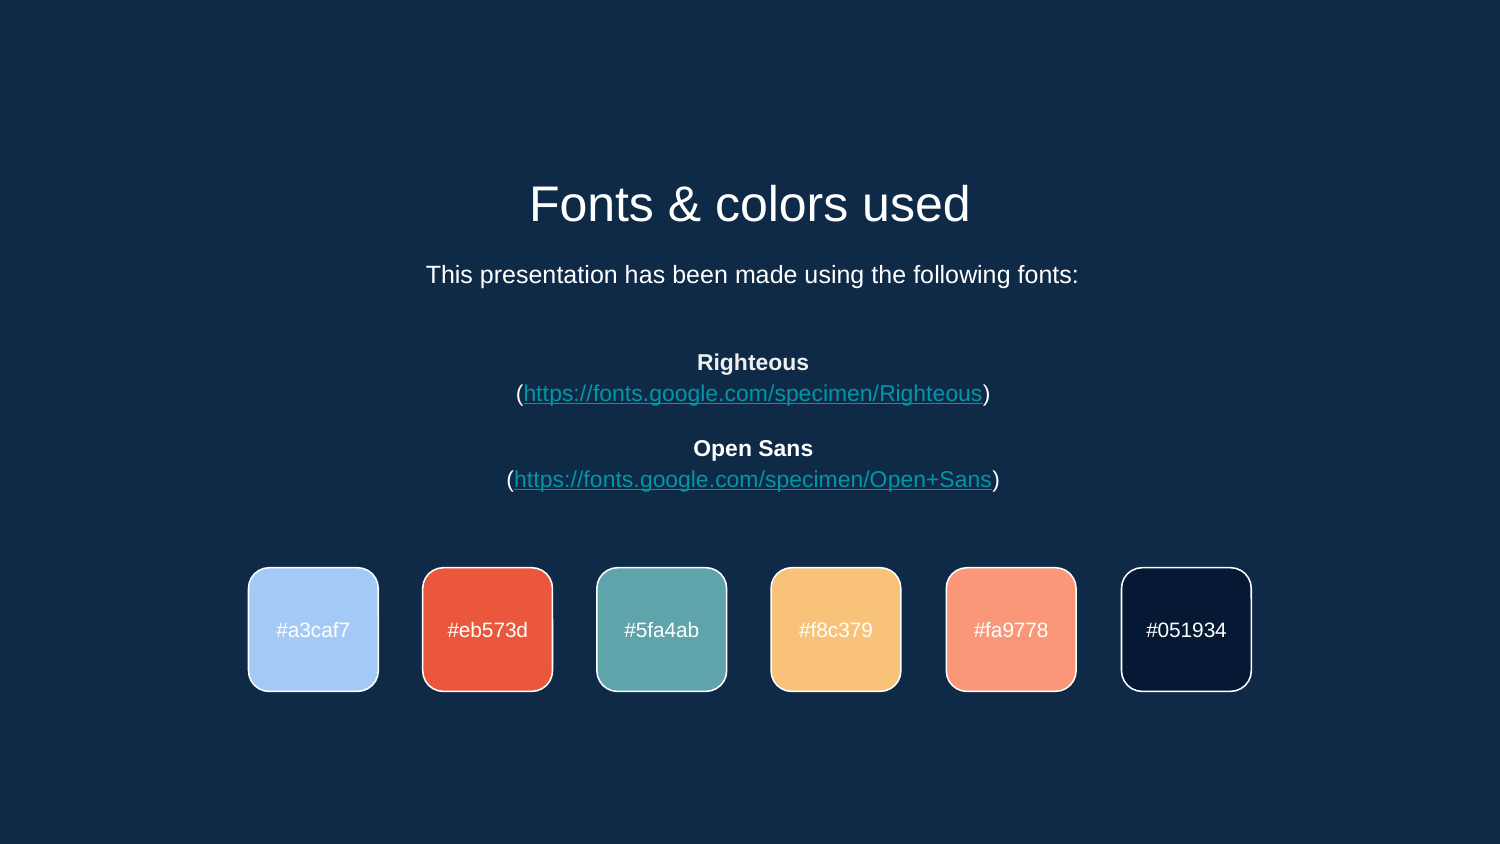

Fonts & colors used
This presentation has been made using the following fonts:

Righteous
(https://fonts.google.com/specimen/Righteous)

Open Sans
(https://fonts.google.com/specimen/Open+Sans)

#a3caf7
#eb573d
#5fa4ab
#f8c379

#fa9778

#051934